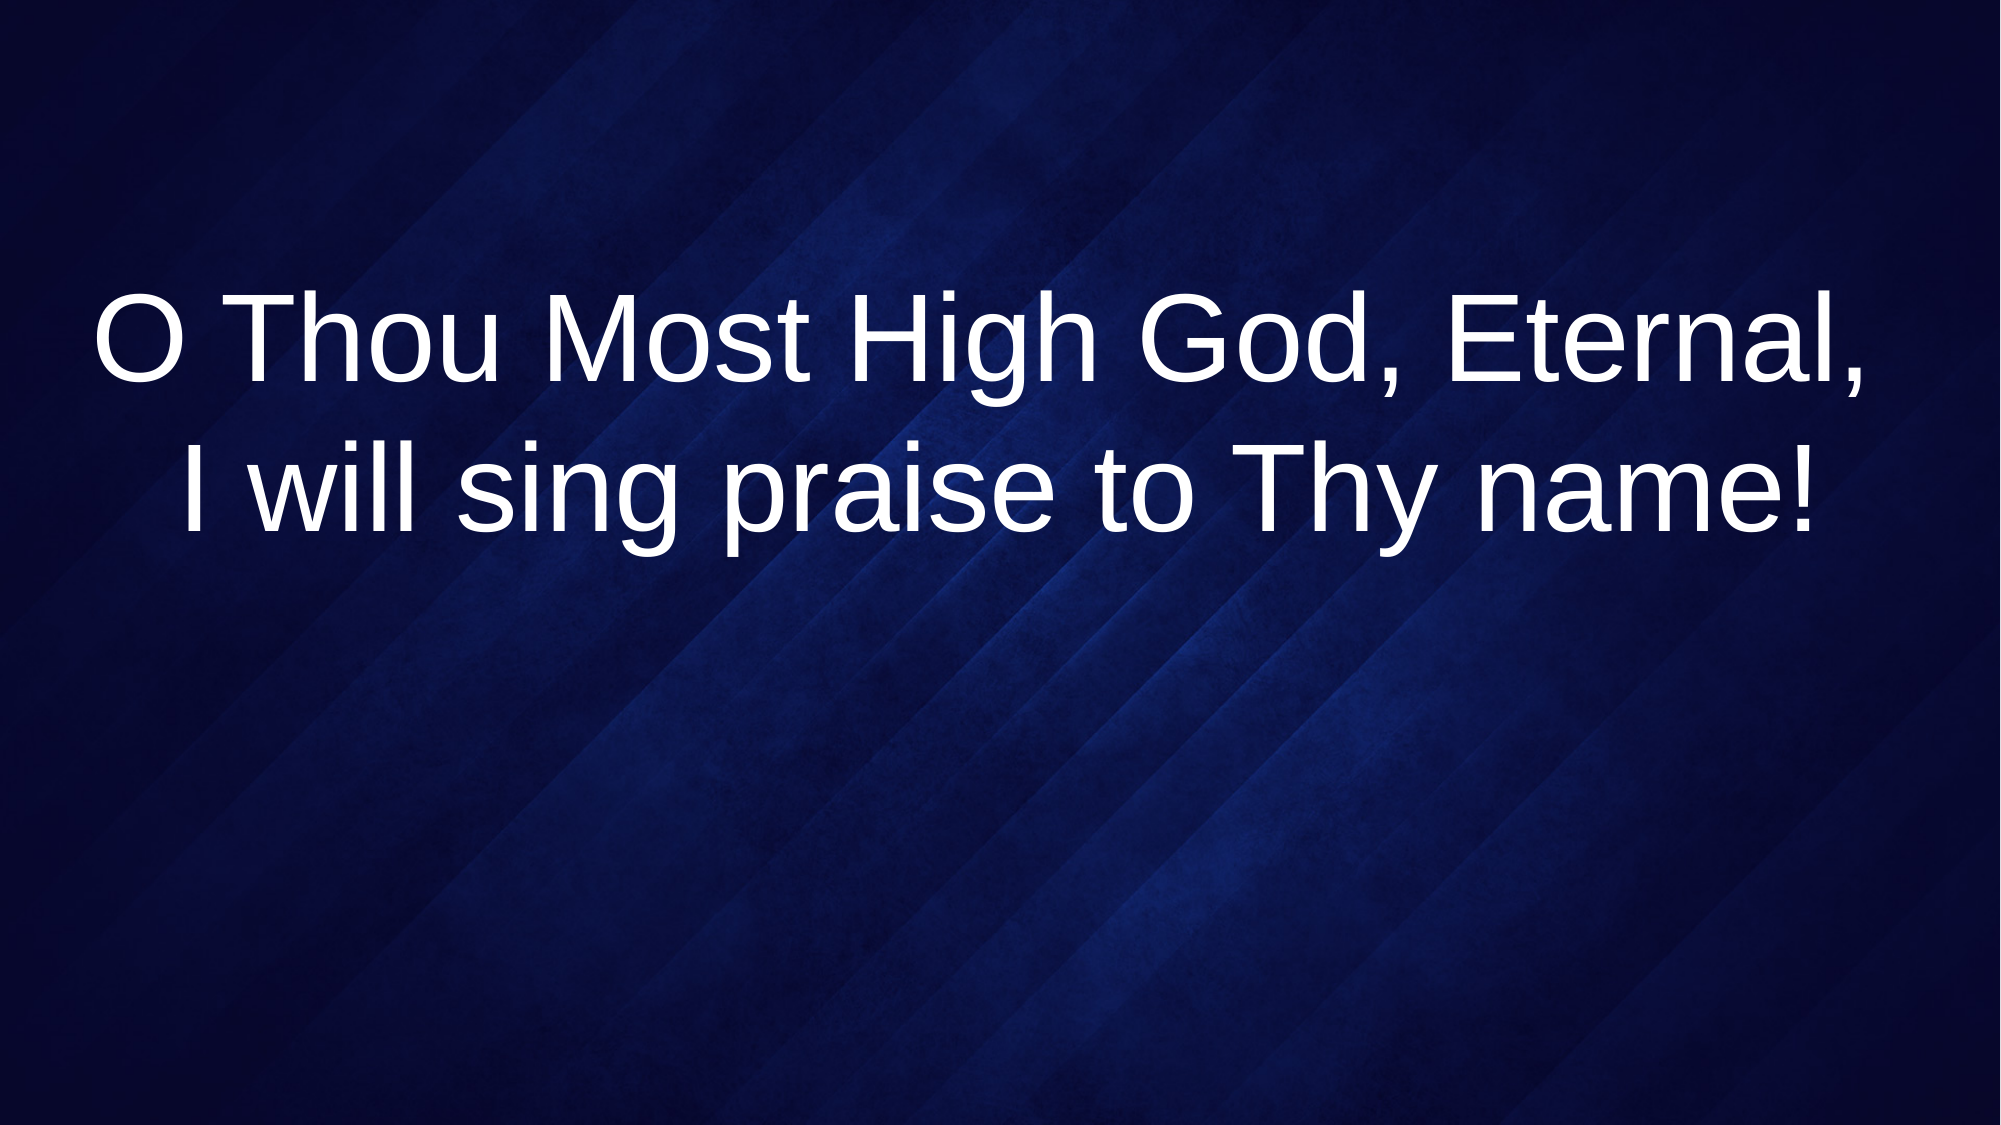

# O Thou Most High God, Eternal, I will sing praise to Thy name!